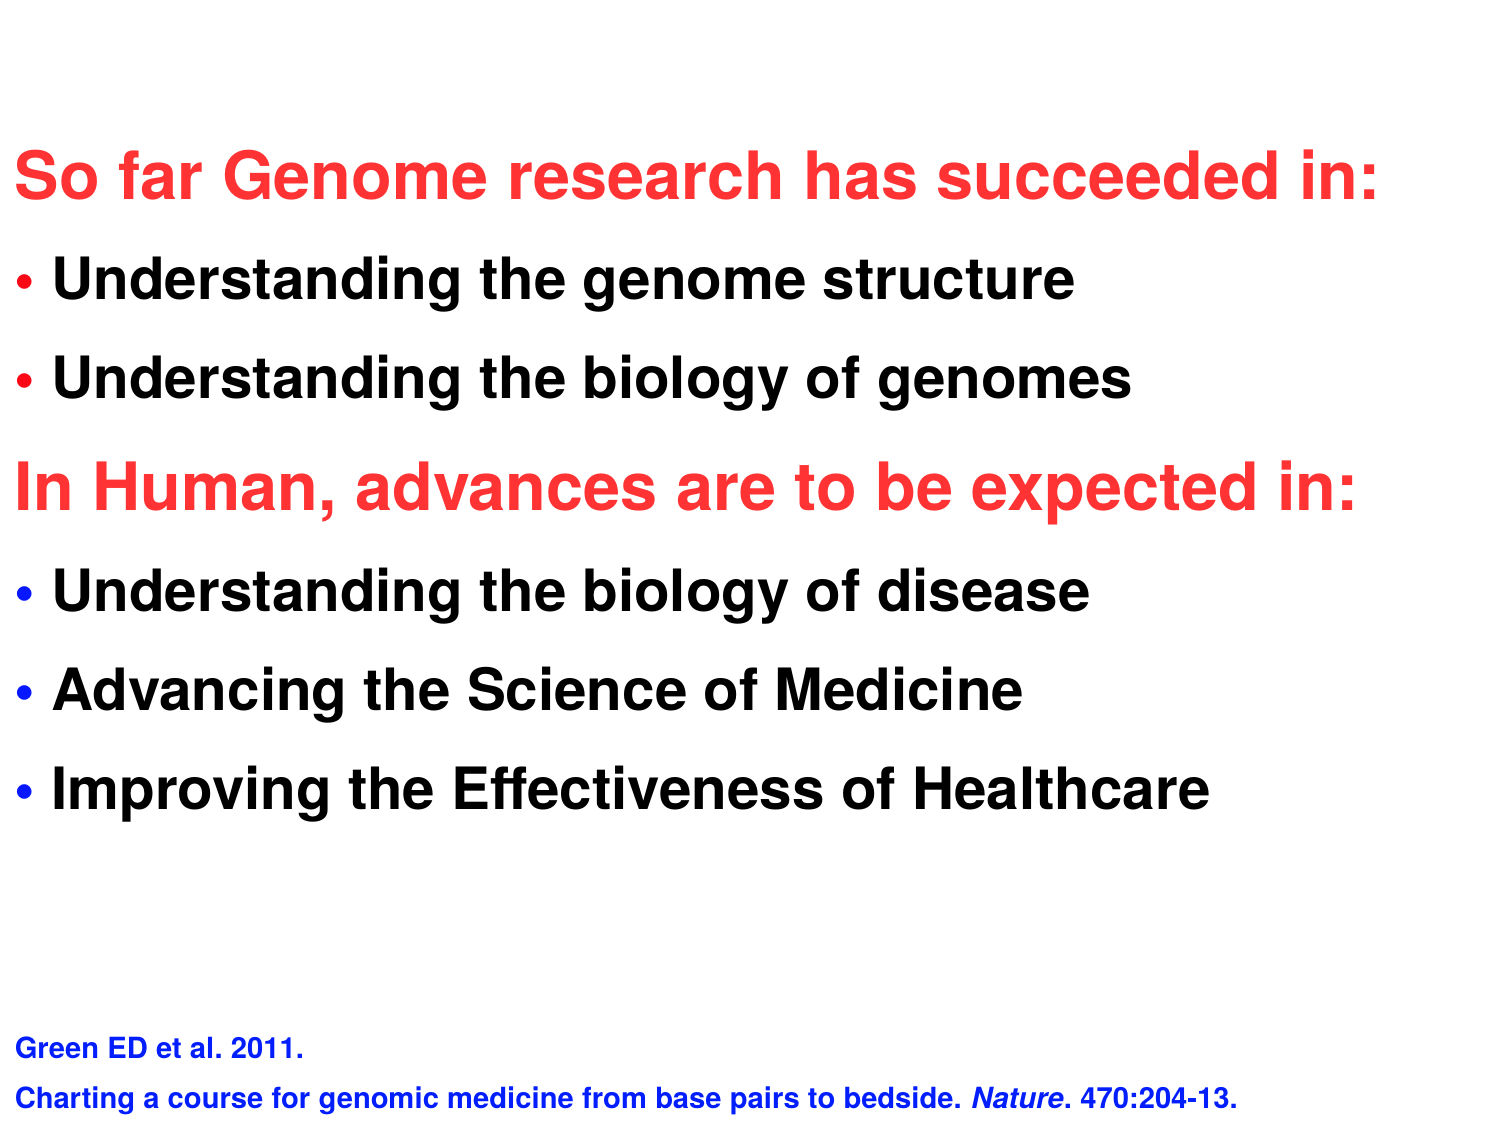

So far Genome research has succeeded in:
• Understanding the genome structure
• Understanding the biology of genomes
In Human, advances are to be expected in:
• Understanding the biology of disease
• Advancing the Science of Medicine
• Improving the Effectiveness of Healthcare
Green ED et al. 2011.
Charting a course for genomic medicine from base pairs to bedside. Nature. 470:204-13.